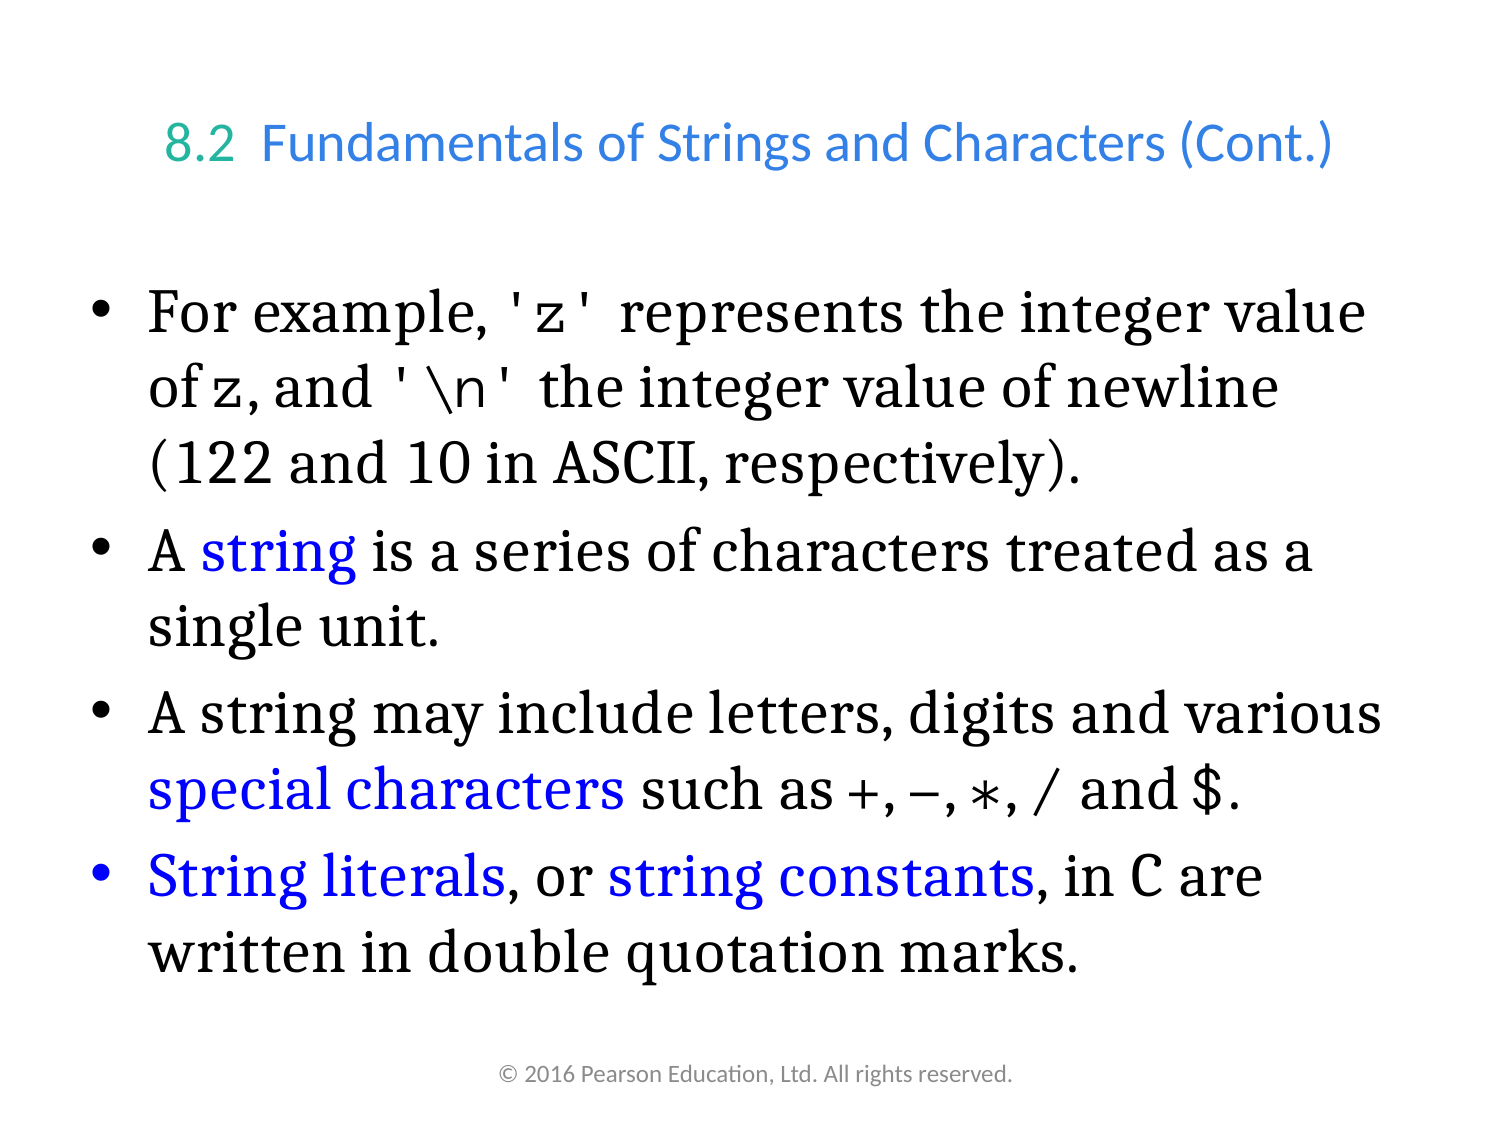

# 8.2  Fundamentals of Strings and Characters (Cont.)
For example, 'z' represents the integer value of z, and '\n' the integer value of newline (122 and 10 in ASCII, respectively).
A string is a series of characters treated as a single unit.
A string may include letters, digits and various special characters such as +, -, *, / and $.
String literals, or string constants, in C are written in double quotation marks.
© 2016 Pearson Education, Ltd. All rights reserved.